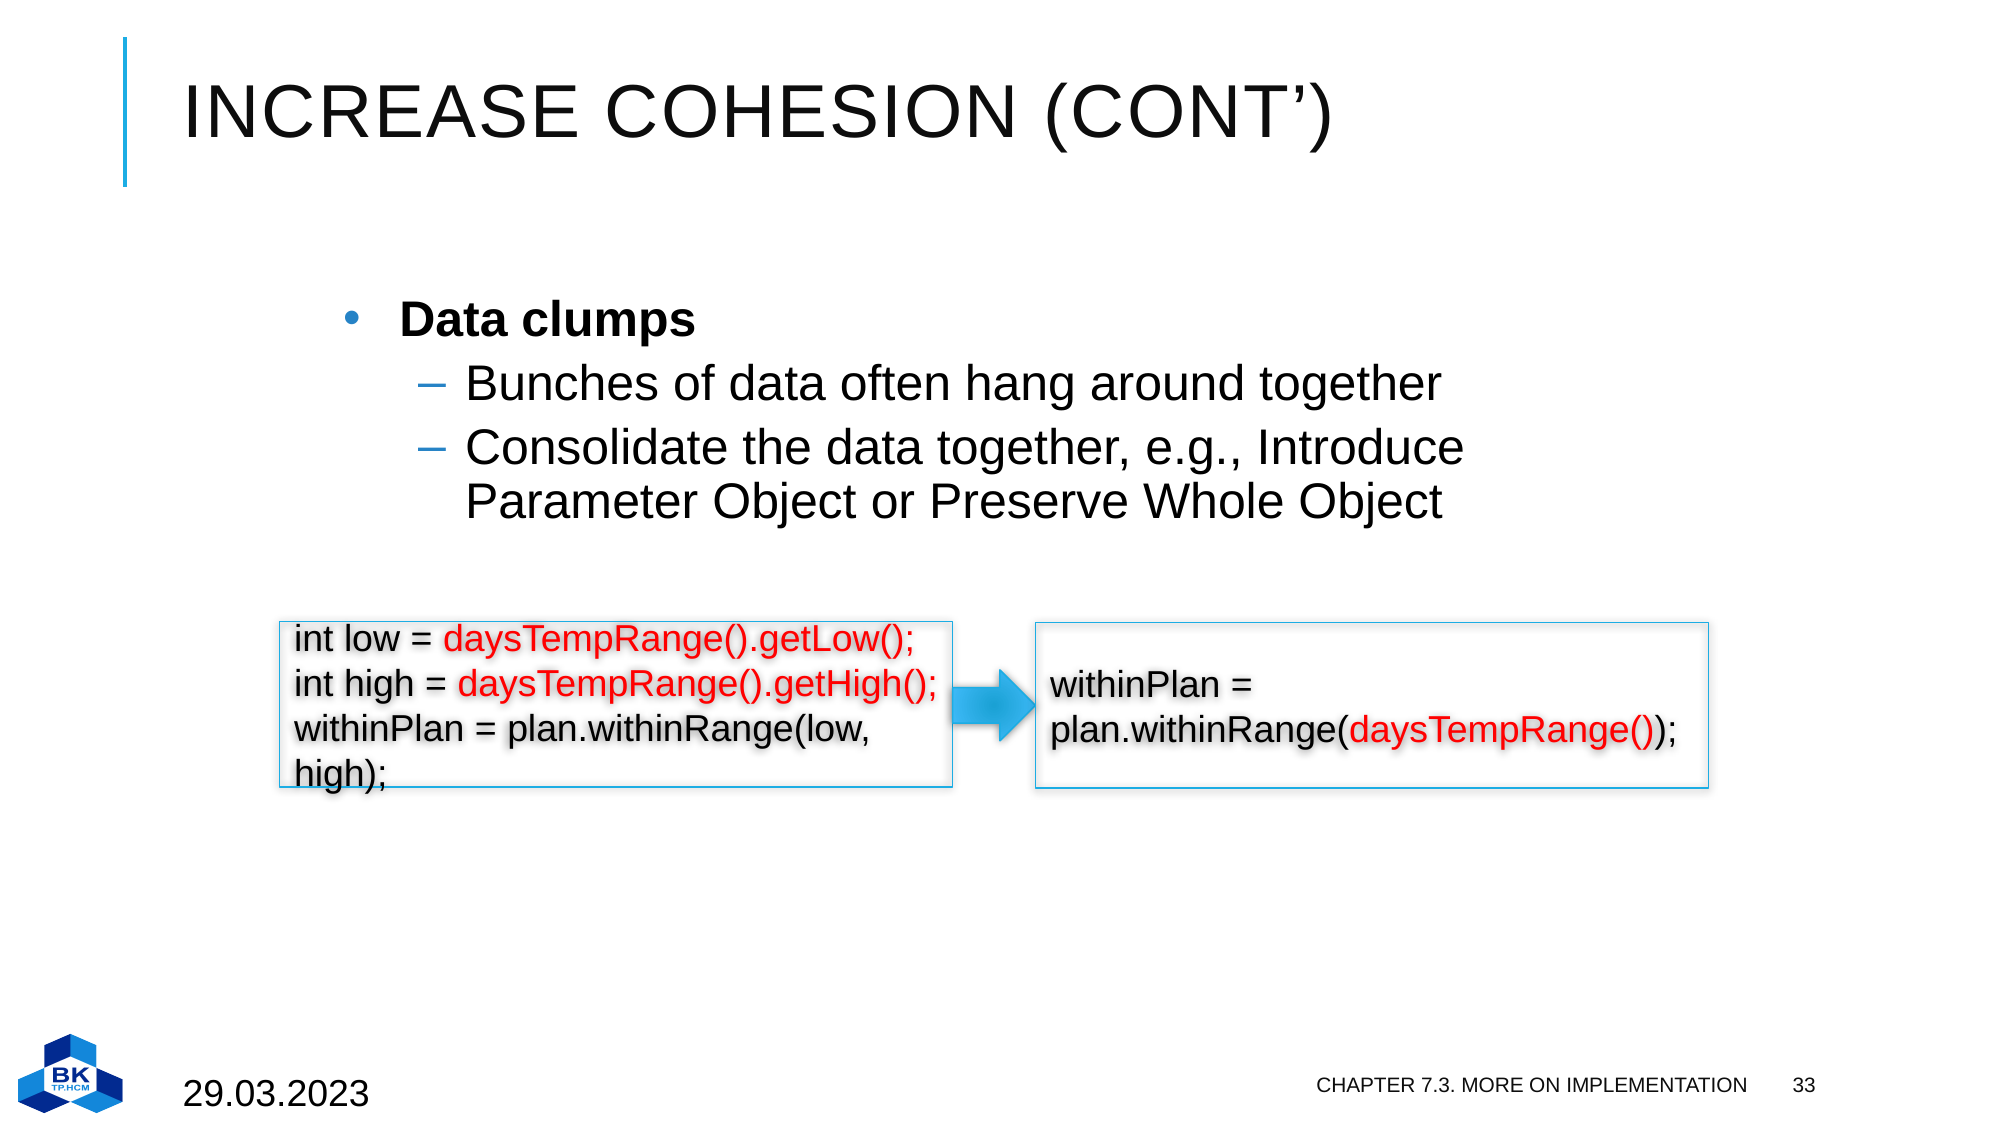

# Increase cohesion (Cont’)
Data clumps
Bunches of data often hang around together
Consolidate the data together, e.g., Introduce Parameter Object or Preserve Whole Object
int low = daysTempRange().getLow();
int high = daysTempRange().getHigh();
withinPlan = plan.withinRange(low, high);
withinPlan = plan.withinRange(daysTempRange());

29.03.2023
Chapter 7.3. More on Implementation
33